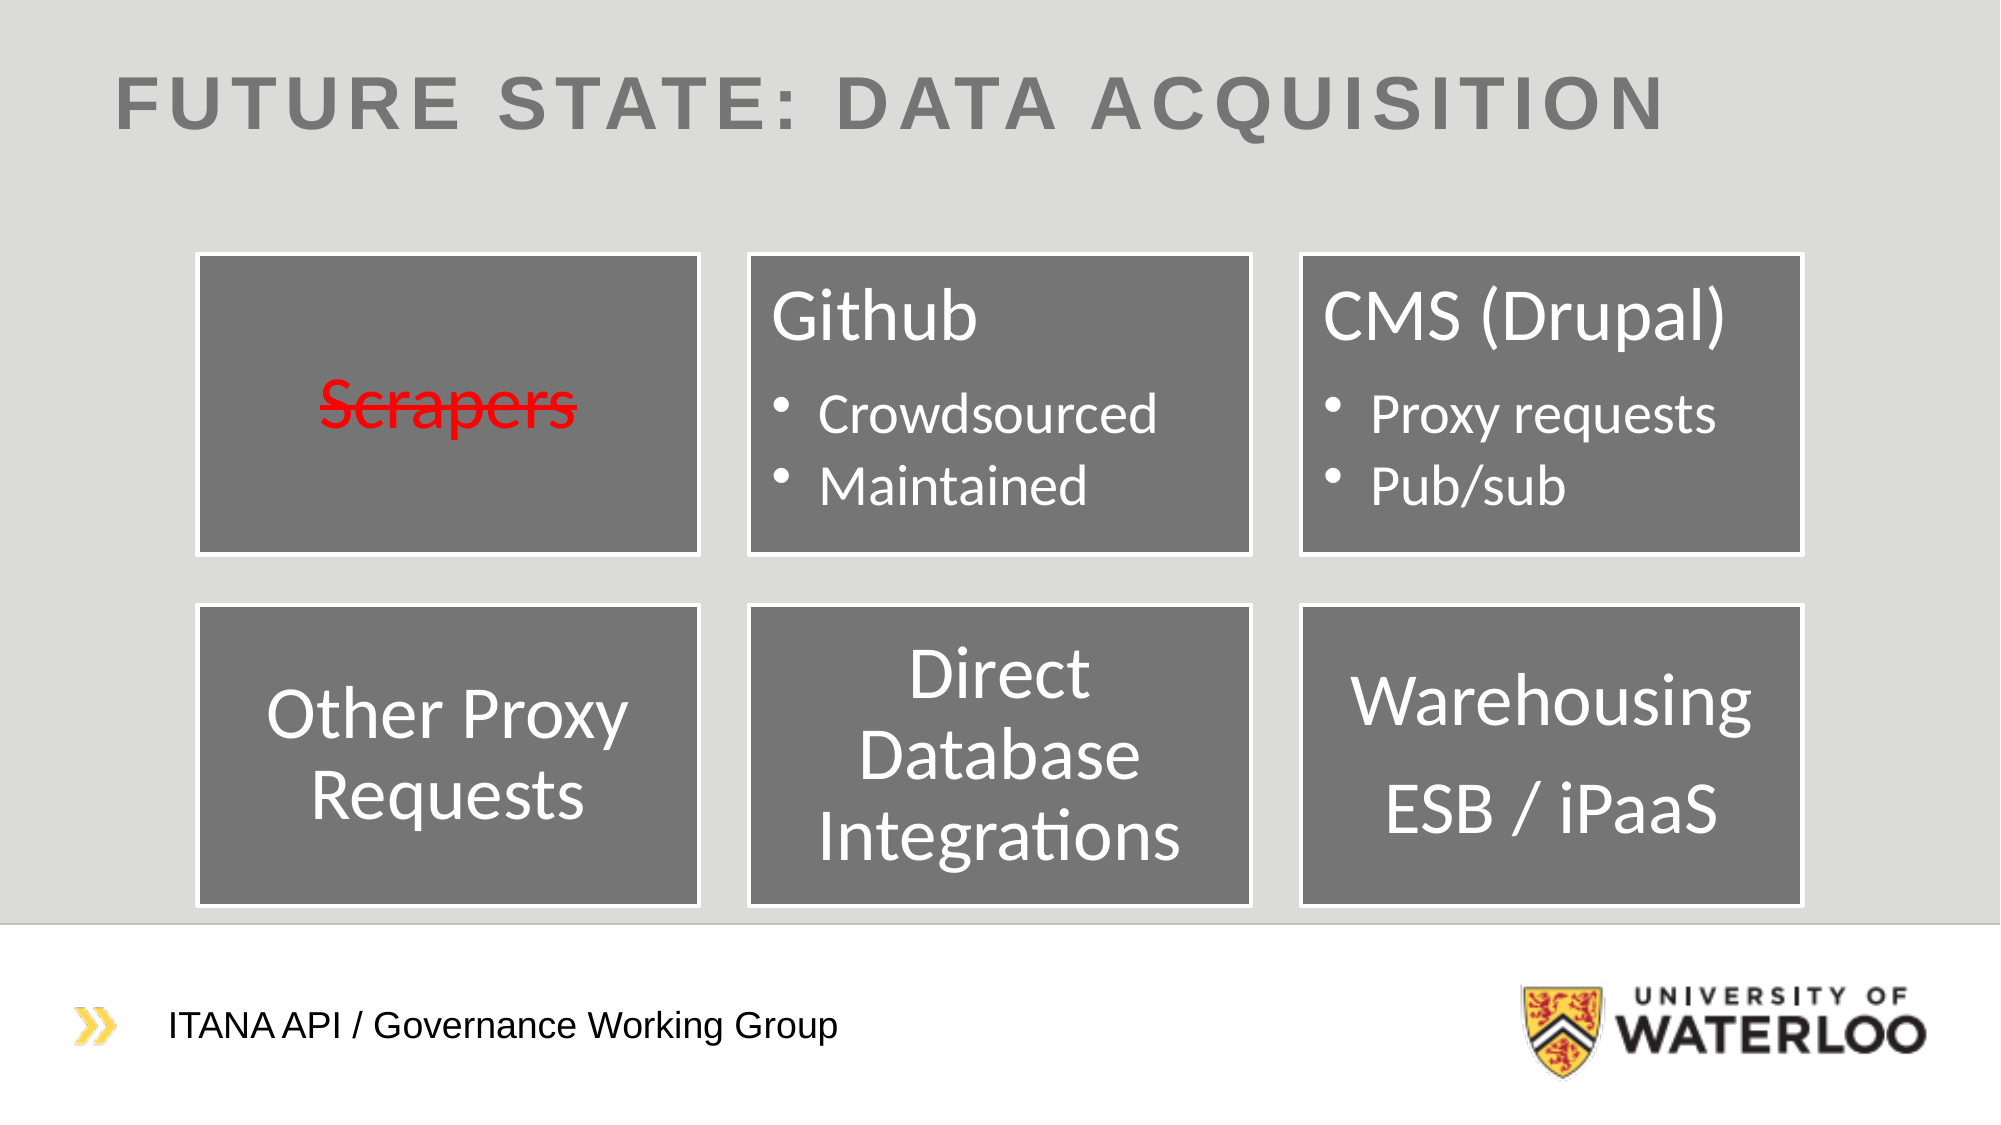

# Future State: Data Acquisition
Scrapers
Github
Crowdsourced
Maintained
CMS (Drupal)
Proxy requests
Pub/sub
Other Proxy Requests
Direct Database Integrations
Warehousing
ESB / iPaaS